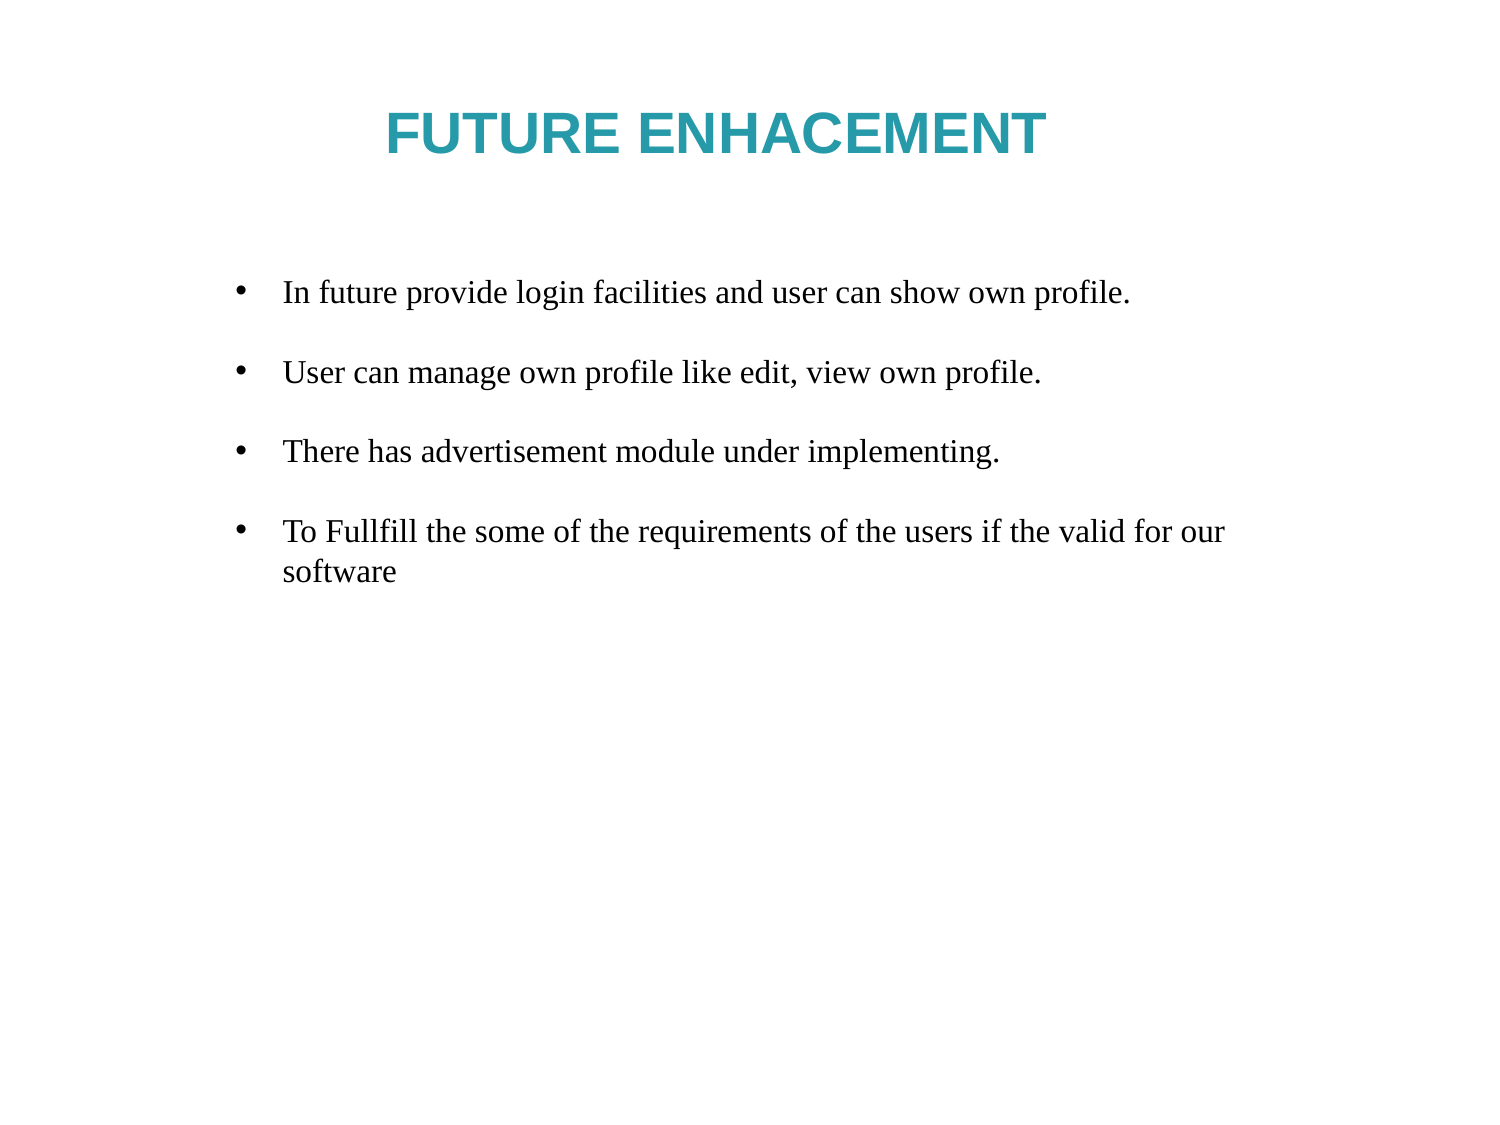

FUTURE ENHACEMENT

In future provide login facilities and user can show own profile.

User can manage own profile like edit, view own profile.

There has advertisement module under implementing.

To Fullfill the some of the requirements of the users if the valid for our software